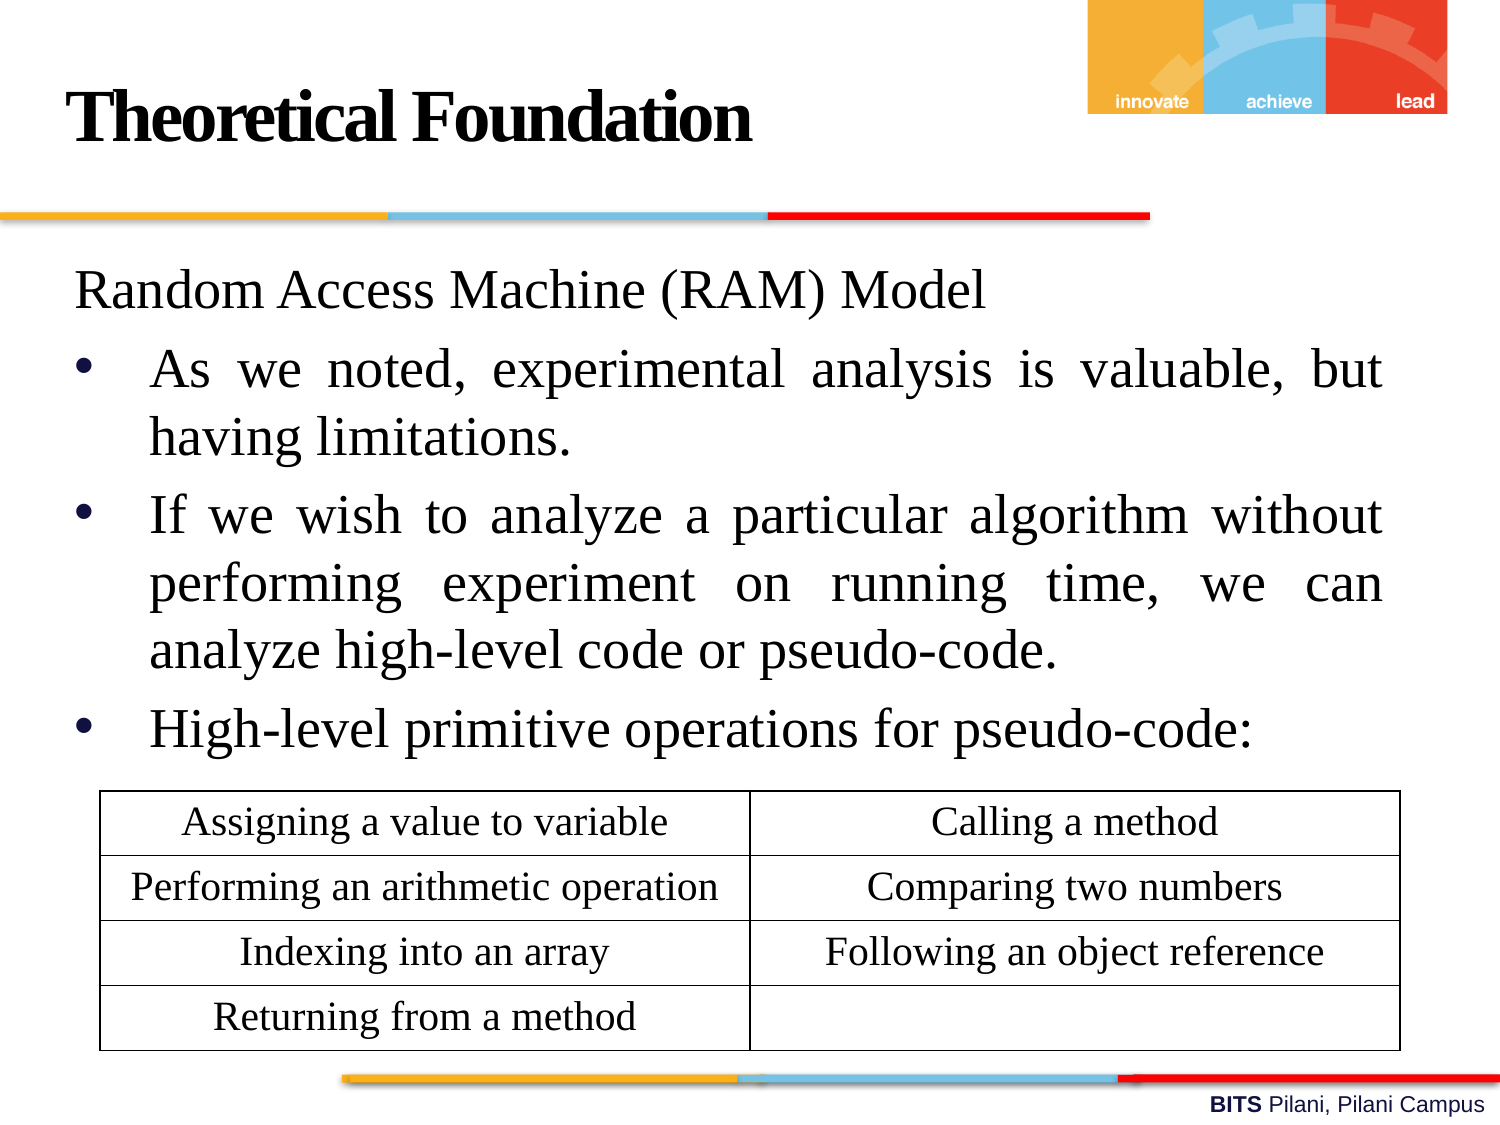

Theoretical Foundation
Random Access Machine (RAM) Model
As we noted, experimental analysis is valuable, but having limitations.
If we wish to analyze a particular algorithm without performing experiment on running time, we can analyze high-level code or pseudo-code.
High-level primitive operations for pseudo-code:

| Assigning a value to variable | Calling a method |
| --- | --- |
| Performing an arithmetic operation | Comparing two numbers |
| Indexing into an array | Following an object reference |
| Returning from a method |  |